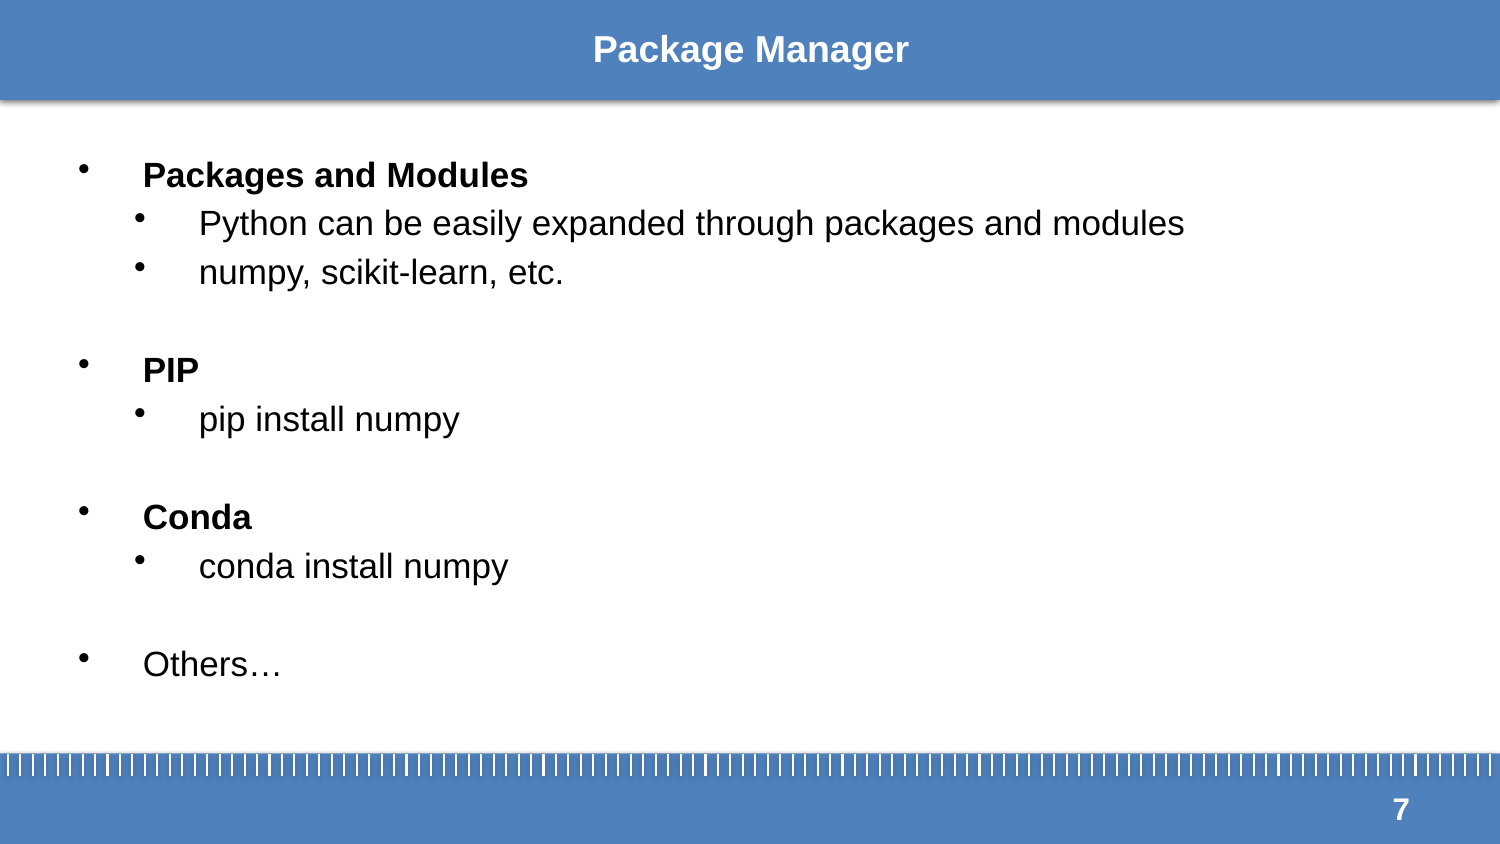

# Package Manager
Packages and Modules
Python can be easily expanded through packages and modules
numpy, scikit-learn, etc.

PIP
pip install numpy

Conda
conda install numpy

Others…
7